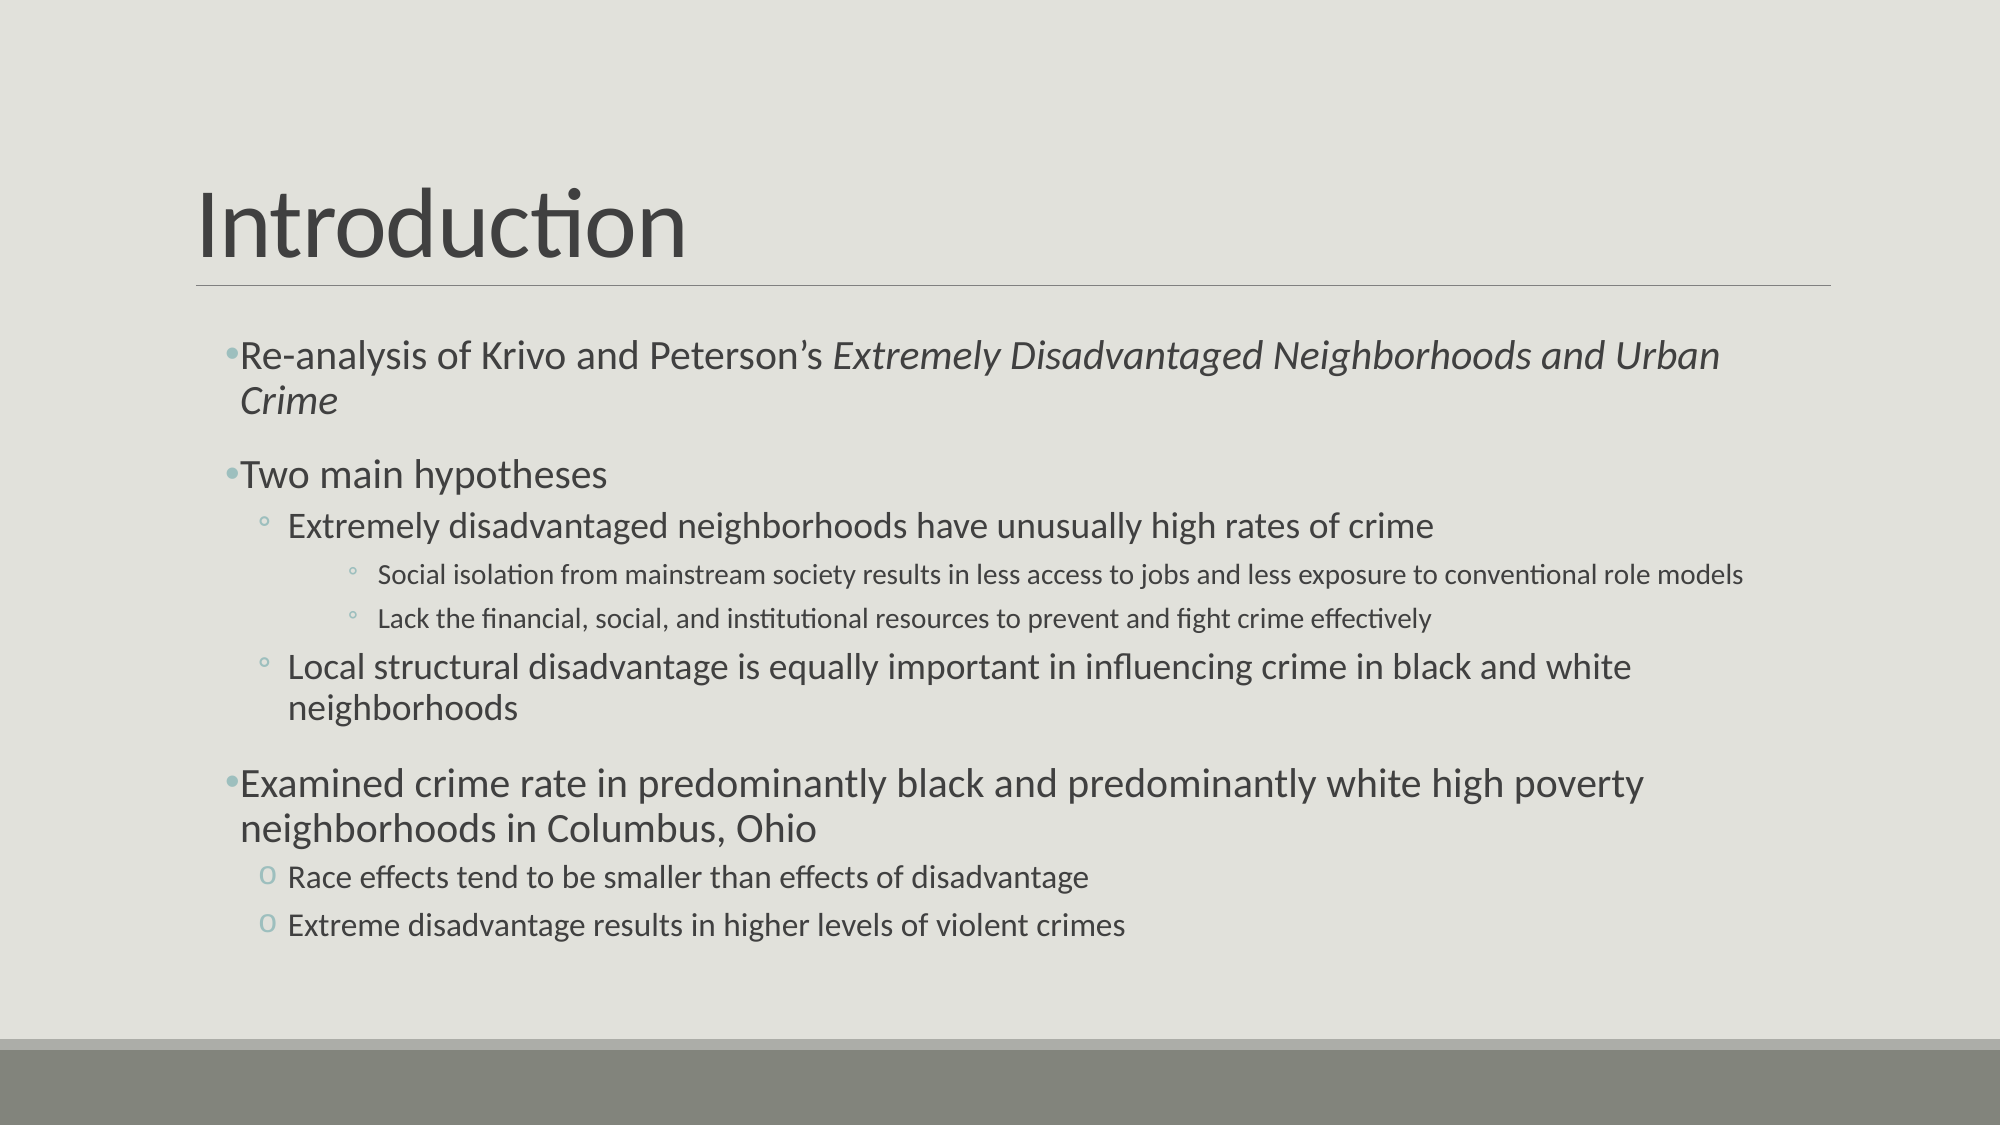

# Introduction
Re-analysis of Krivo and Peterson’s Extremely Disadvantaged Neighborhoods and Urban Crime
Two main hypotheses
Extremely disadvantaged neighborhoods have unusually high rates of crime
Social isolation from mainstream society results in less access to jobs and less exposure to conventional role models
Lack the financial, social, and institutional resources to prevent and fight crime effectively
Local structural disadvantage is equally important in influencing crime in black and white neighborhoods
Examined crime rate in predominantly black and predominantly white high poverty neighborhoods in Columbus, Ohio
Race effects tend to be smaller than effects of disadvantage
Extreme disadvantage results in higher levels of violent crimes